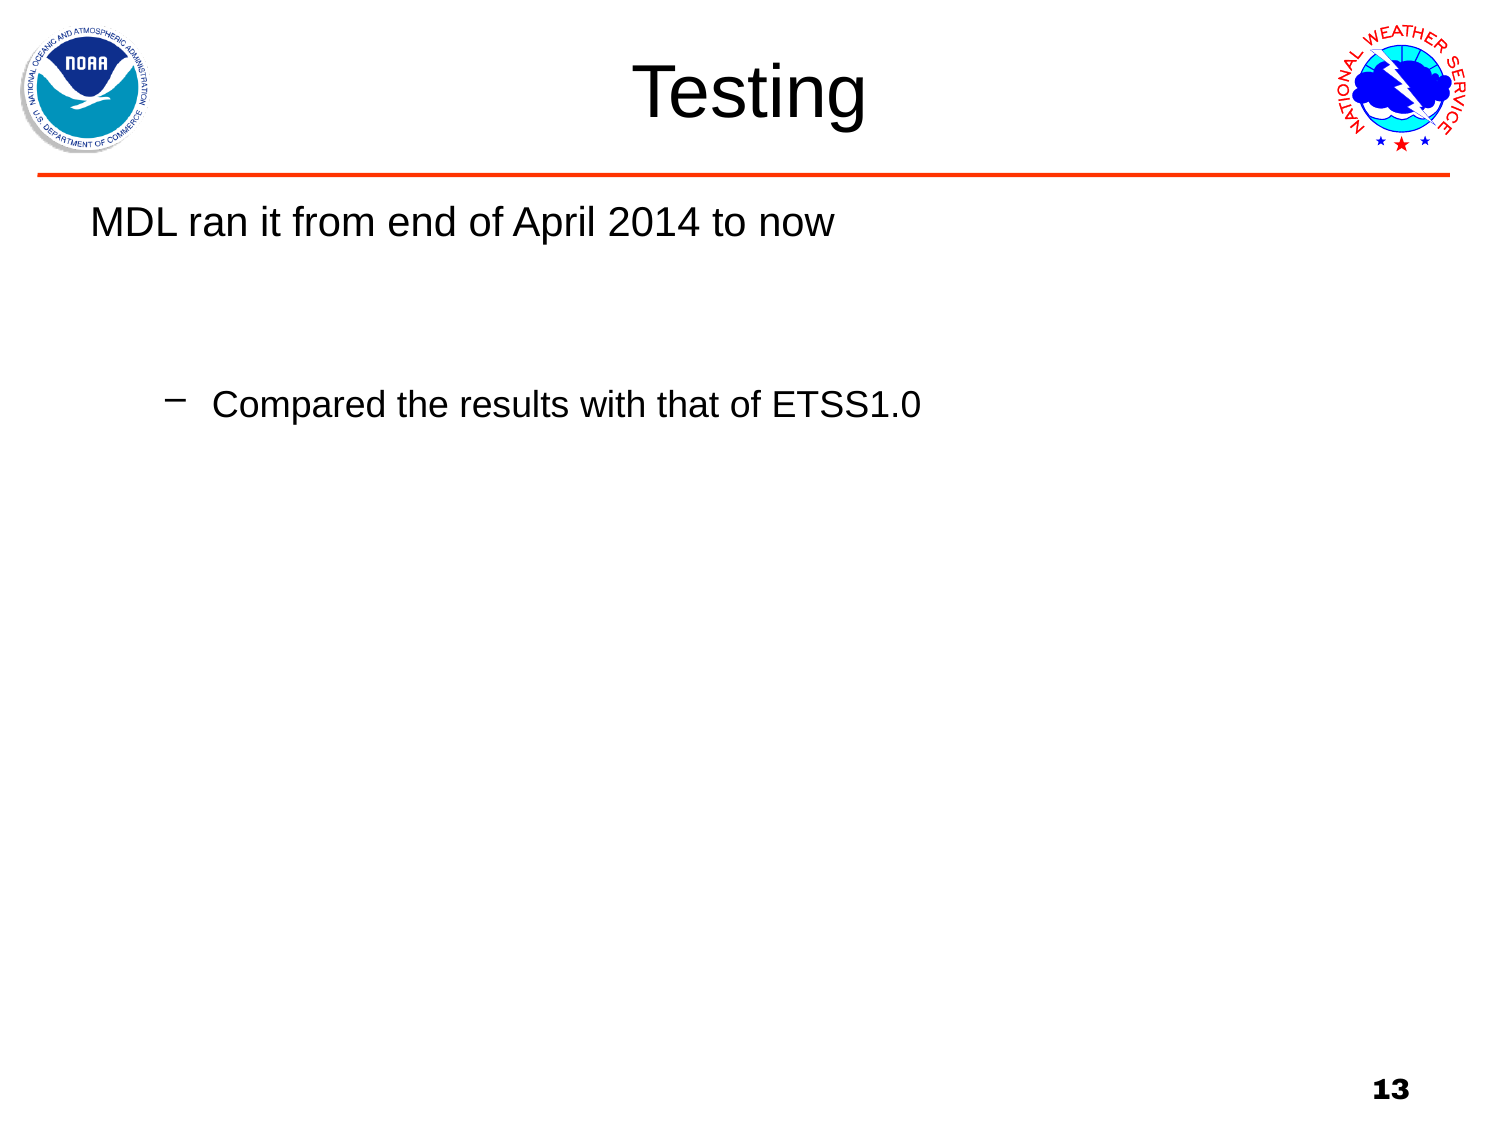

# Testing
MDL ran it from end of April 2014 to now

Compared the results with that of ETSS1.0